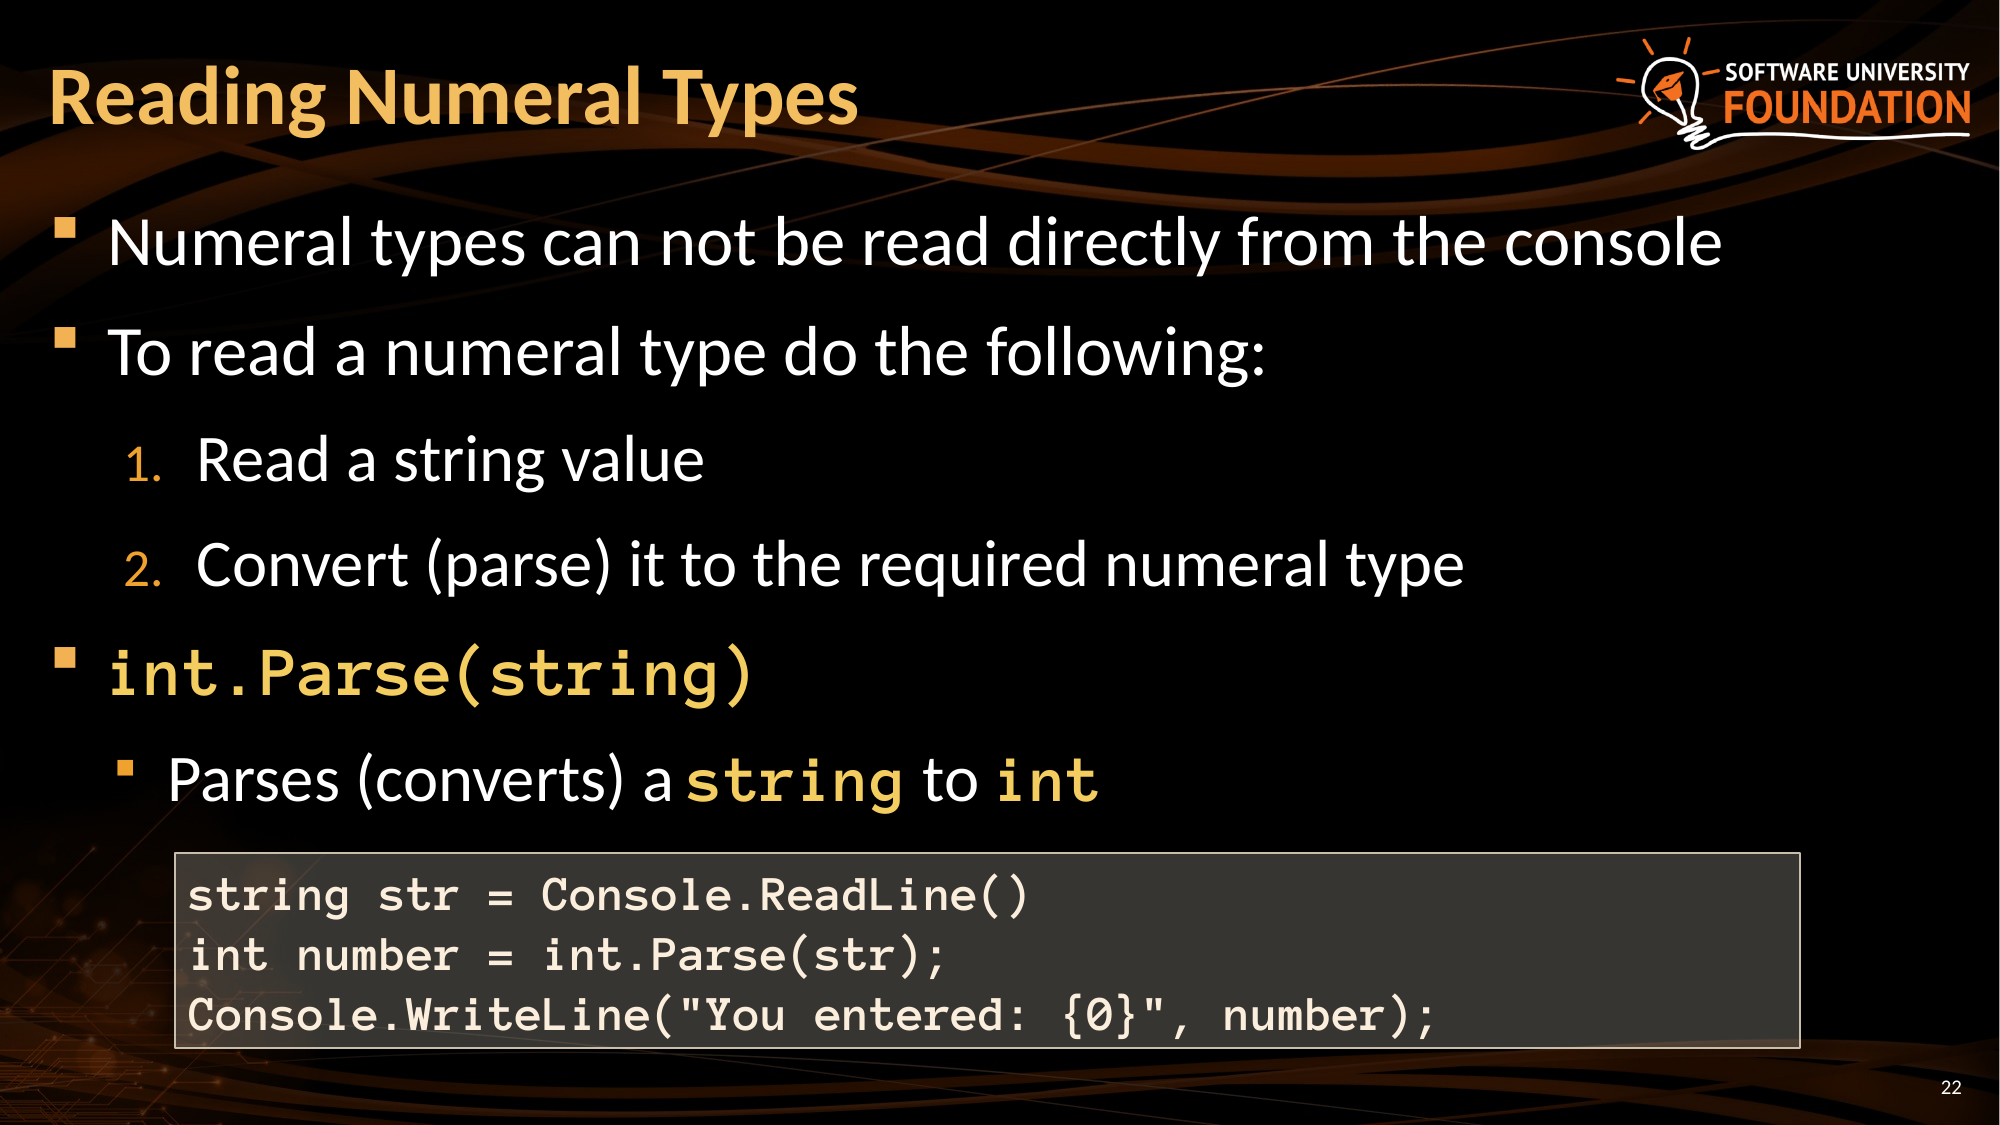

# Reading Numeral Types
Numeral types can not be read directly from the console
To read a numeral type do the following:
Read a string value
Convert (parse) it to the required numeral type
int.Parse(string)
Parses (converts) a string to int
string str = Console.ReadLine()
int number = int.Parse(str);
Console.WriteLine("You entered: {0}", number);
22